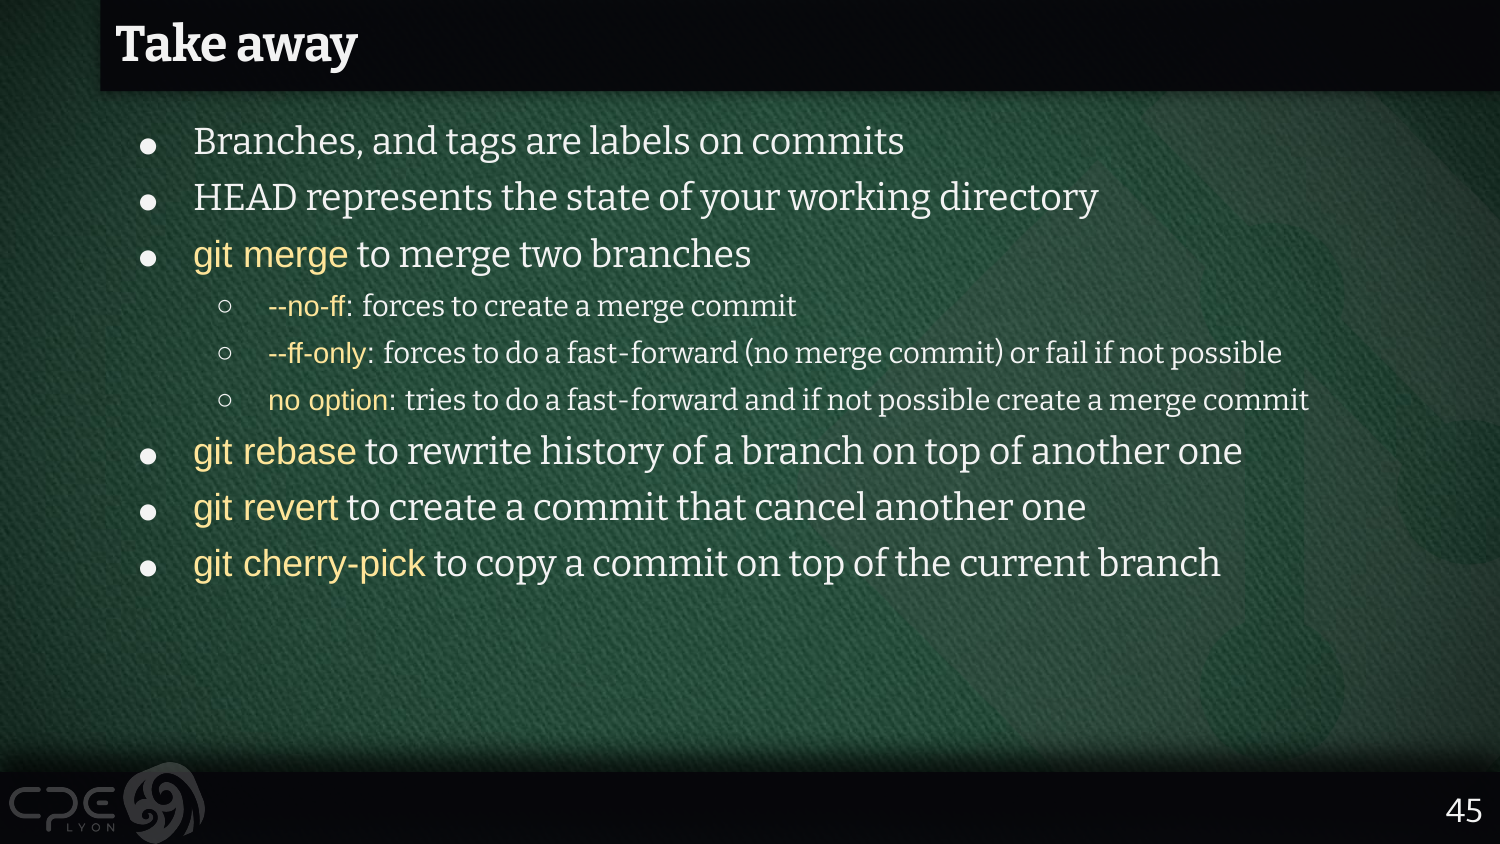

# Take away
Branches, and tags are labels on commits
HEAD represents the state of your working directory
git merge to merge two branches
--no-ff: forces to create a merge commit
--ff-only: forces to do a fast-forward (no merge commit) or fail if not possible
no option: tries to do a fast-forward and if not possible create a merge commit
git rebase to rewrite history of a branch on top of another one
git revert to create a commit that cancel another one
git cherry-pick to copy a commit on top of the current branch